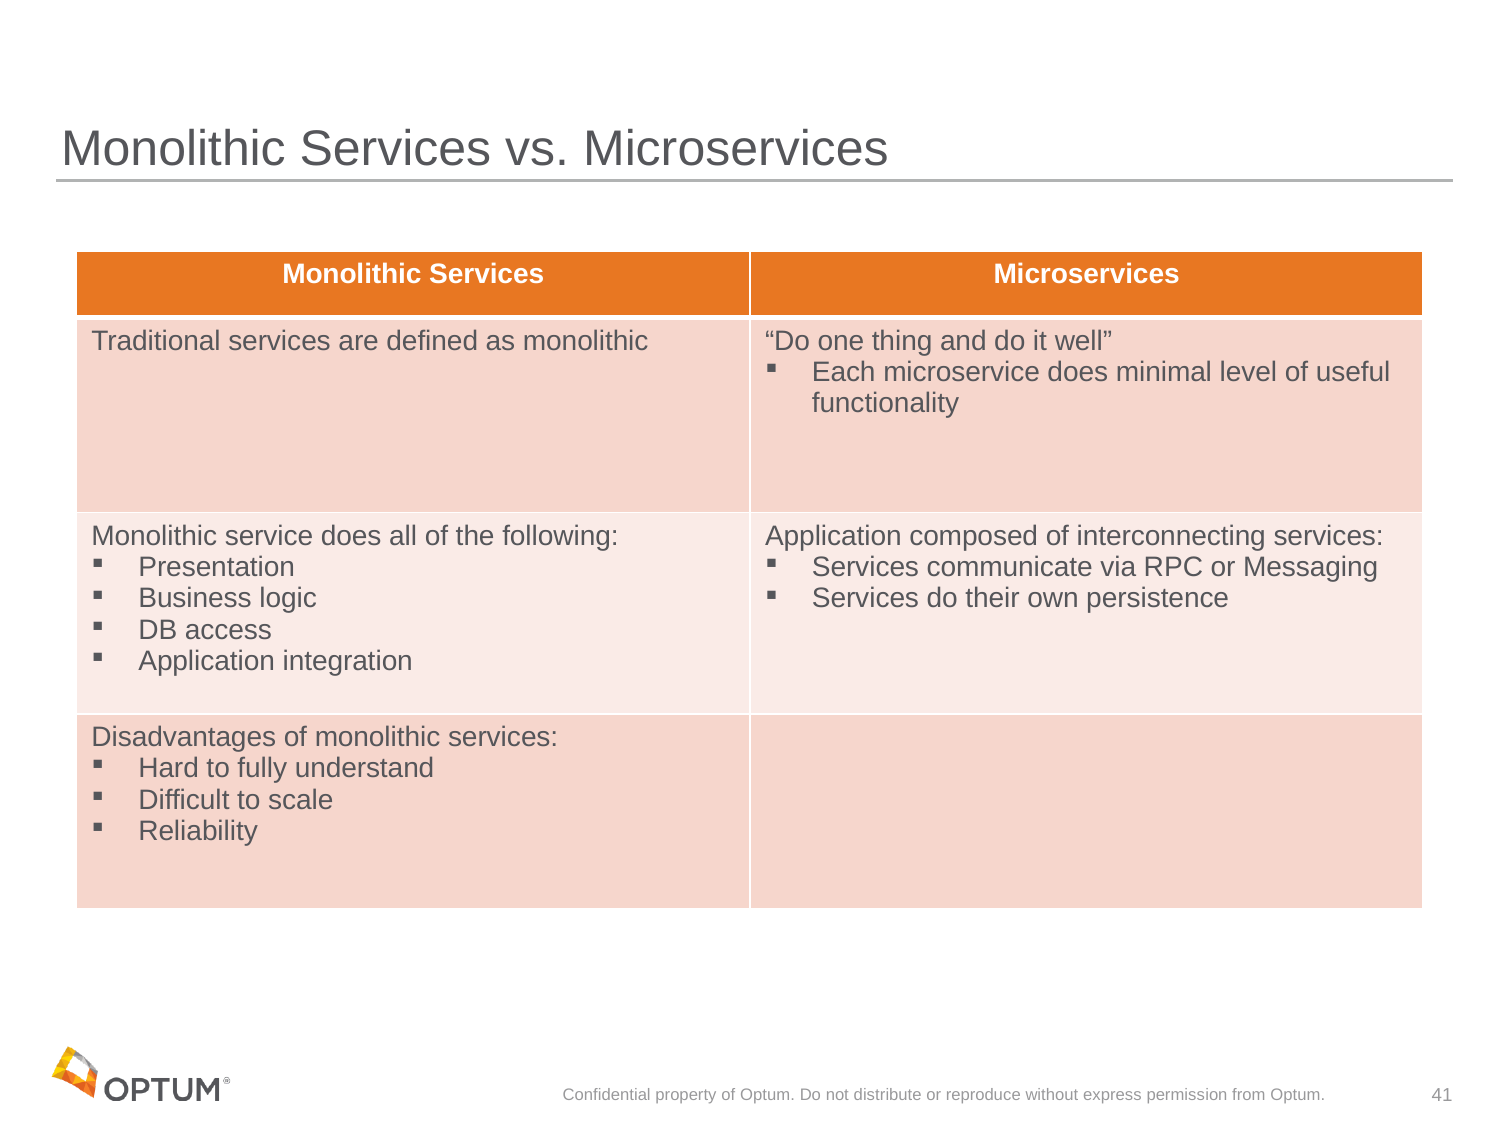

# Monolithic Services vs. Microservices
| Monolithic Services | Microservices |
| --- | --- |
| Traditional services are defined as monolithic | “Do one thing and do it well” Each microservice does minimal level of useful functionality |
| Monolithic service does all of the following: Presentation Business logic DB access Application integration | Application composed of interconnecting services: Services communicate via RPC or Messaging Services do their own persistence |
| Disadvantages of monolithic services: Hard to fully understand Difficult to scale Reliability |  |
Confidential property of Optum. Do not distribute or reproduce without express permission from Optum.
41